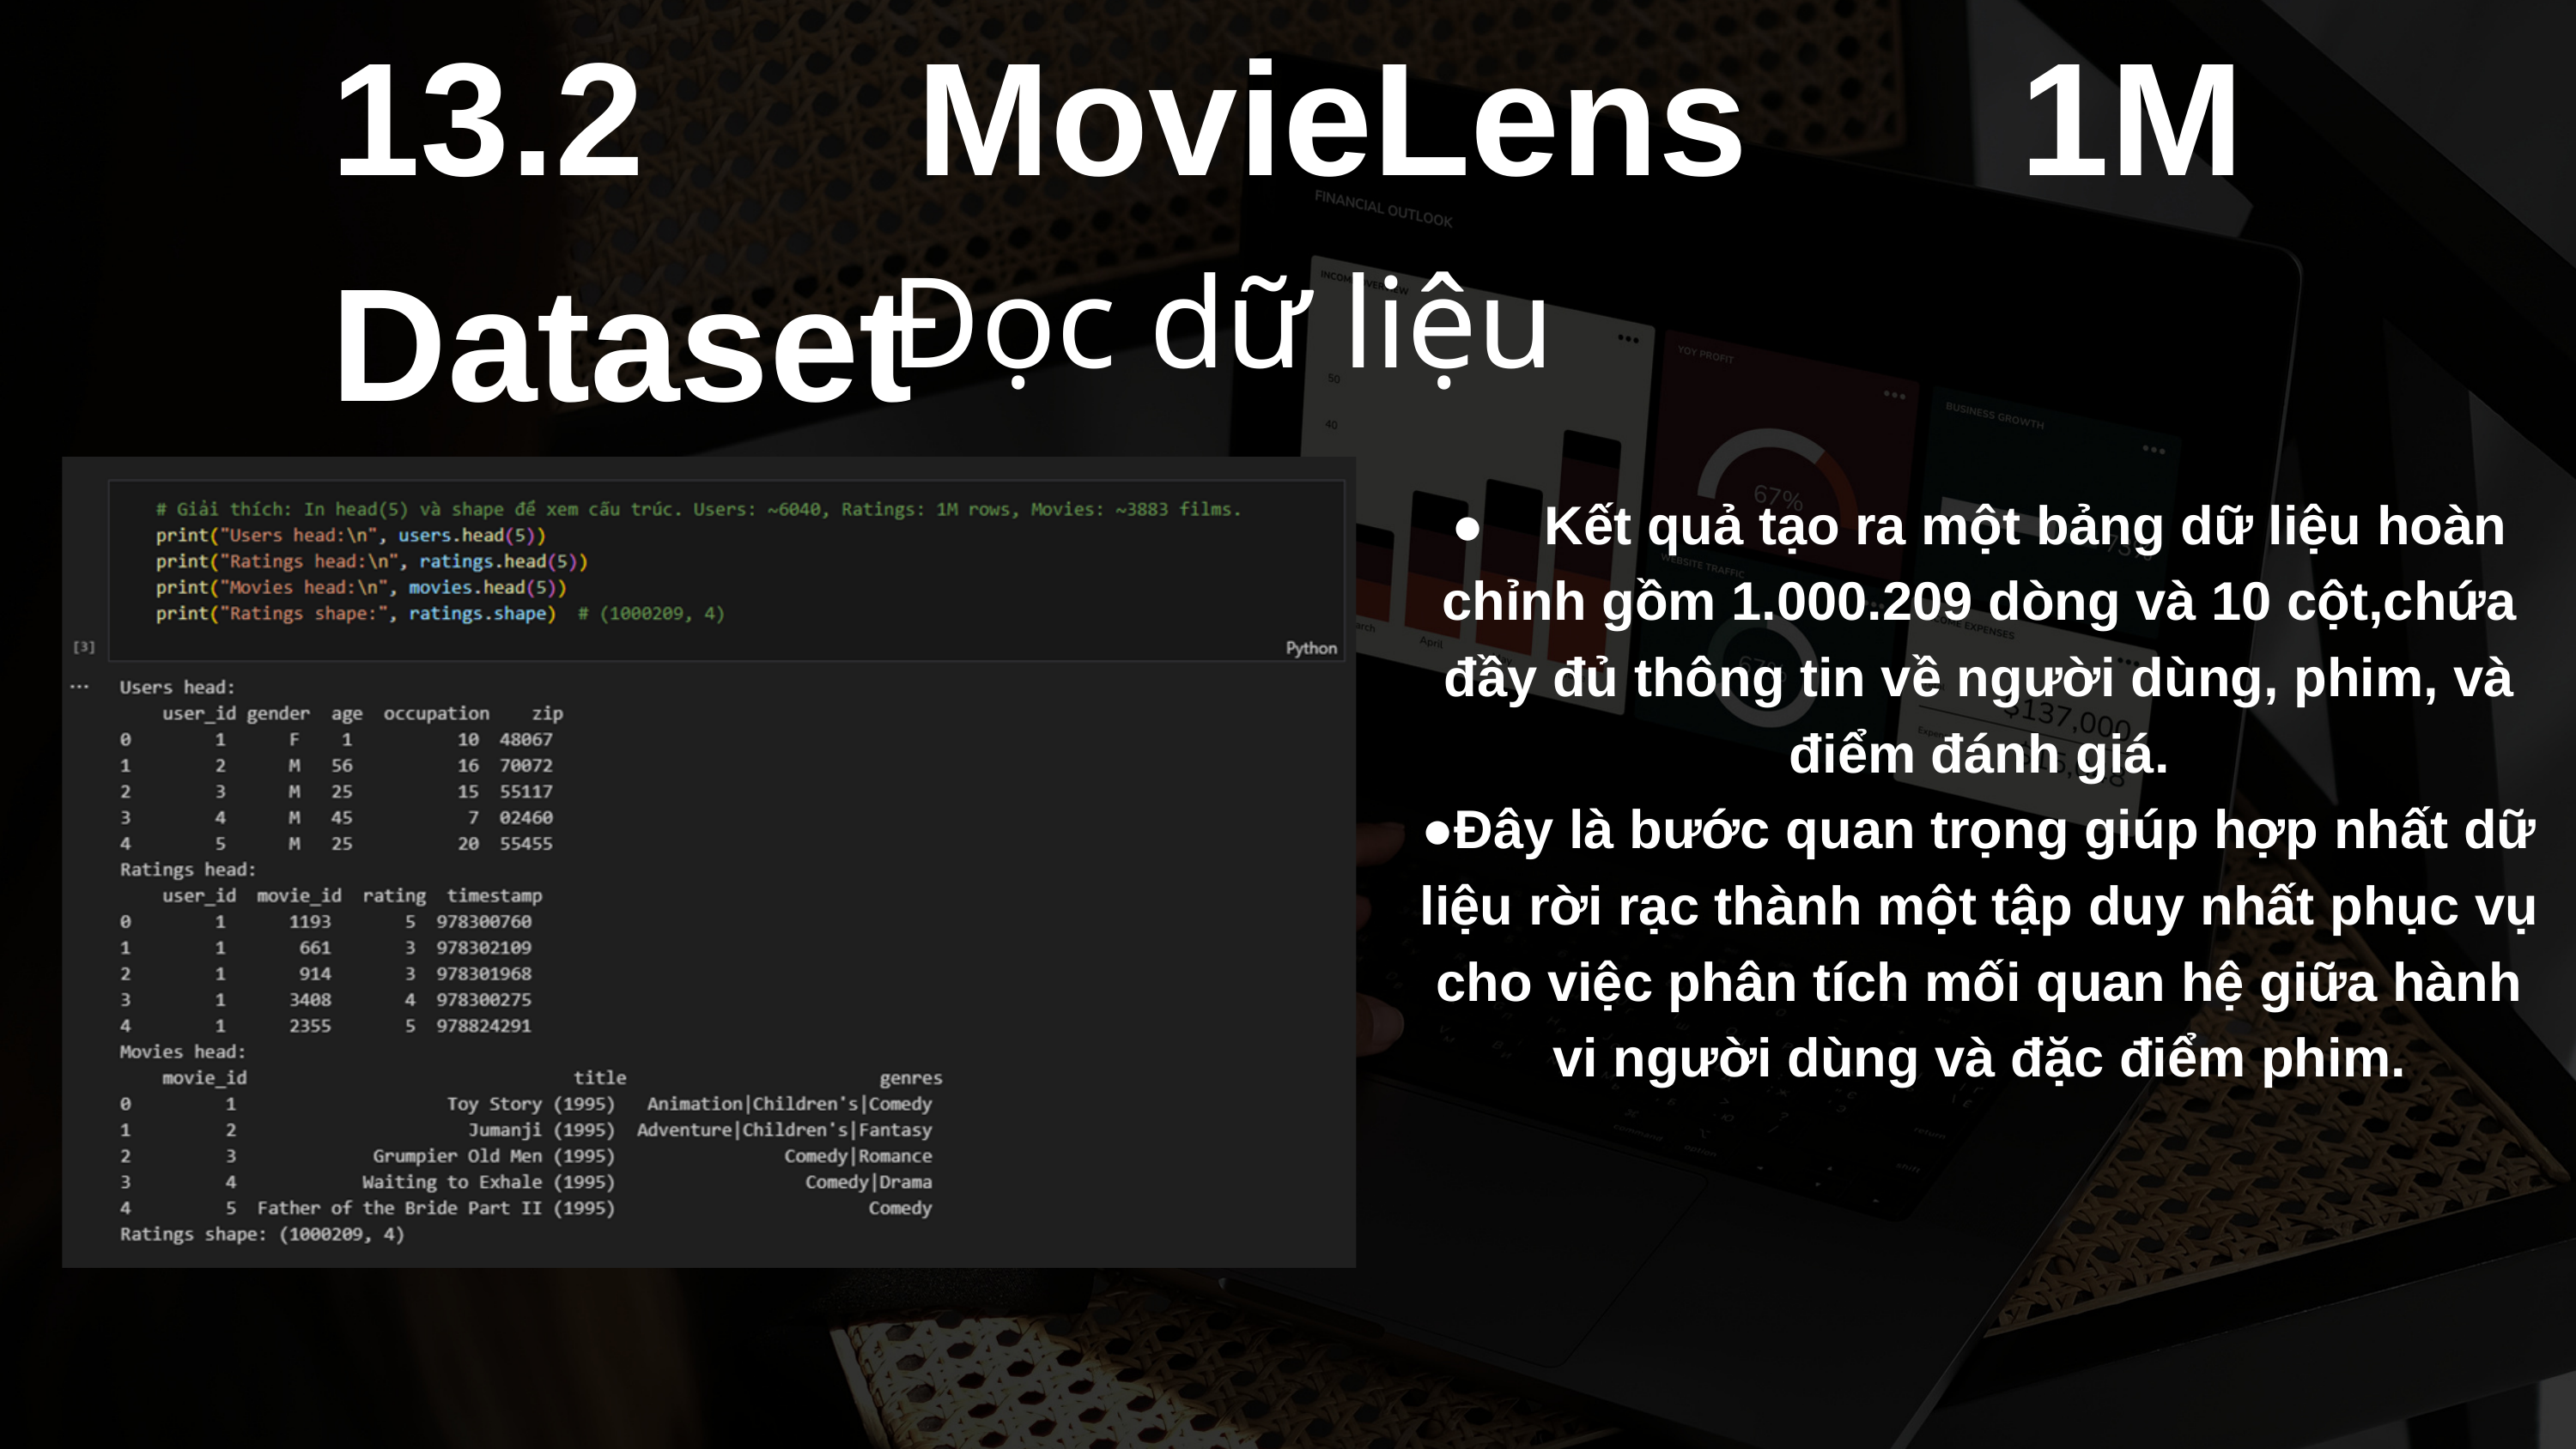

13.2 MovieLens 1M Dataset
Đọc dữ liệu

●    Kết quả tạo ra một bảng dữ liệu hoàn chỉnh gồm 1.000.209 dòng và 10 cột,chứa đầy đủ thông tin về người dùng, phim, và điểm đánh giá.
●Đây là bước quan trọng giúp hợp nhất dữ liệu rời rạc thành một tập duy nhất phục vụ cho việc phân tích mối quan hệ giữa hành vi người dùng và đặc điểm phim.